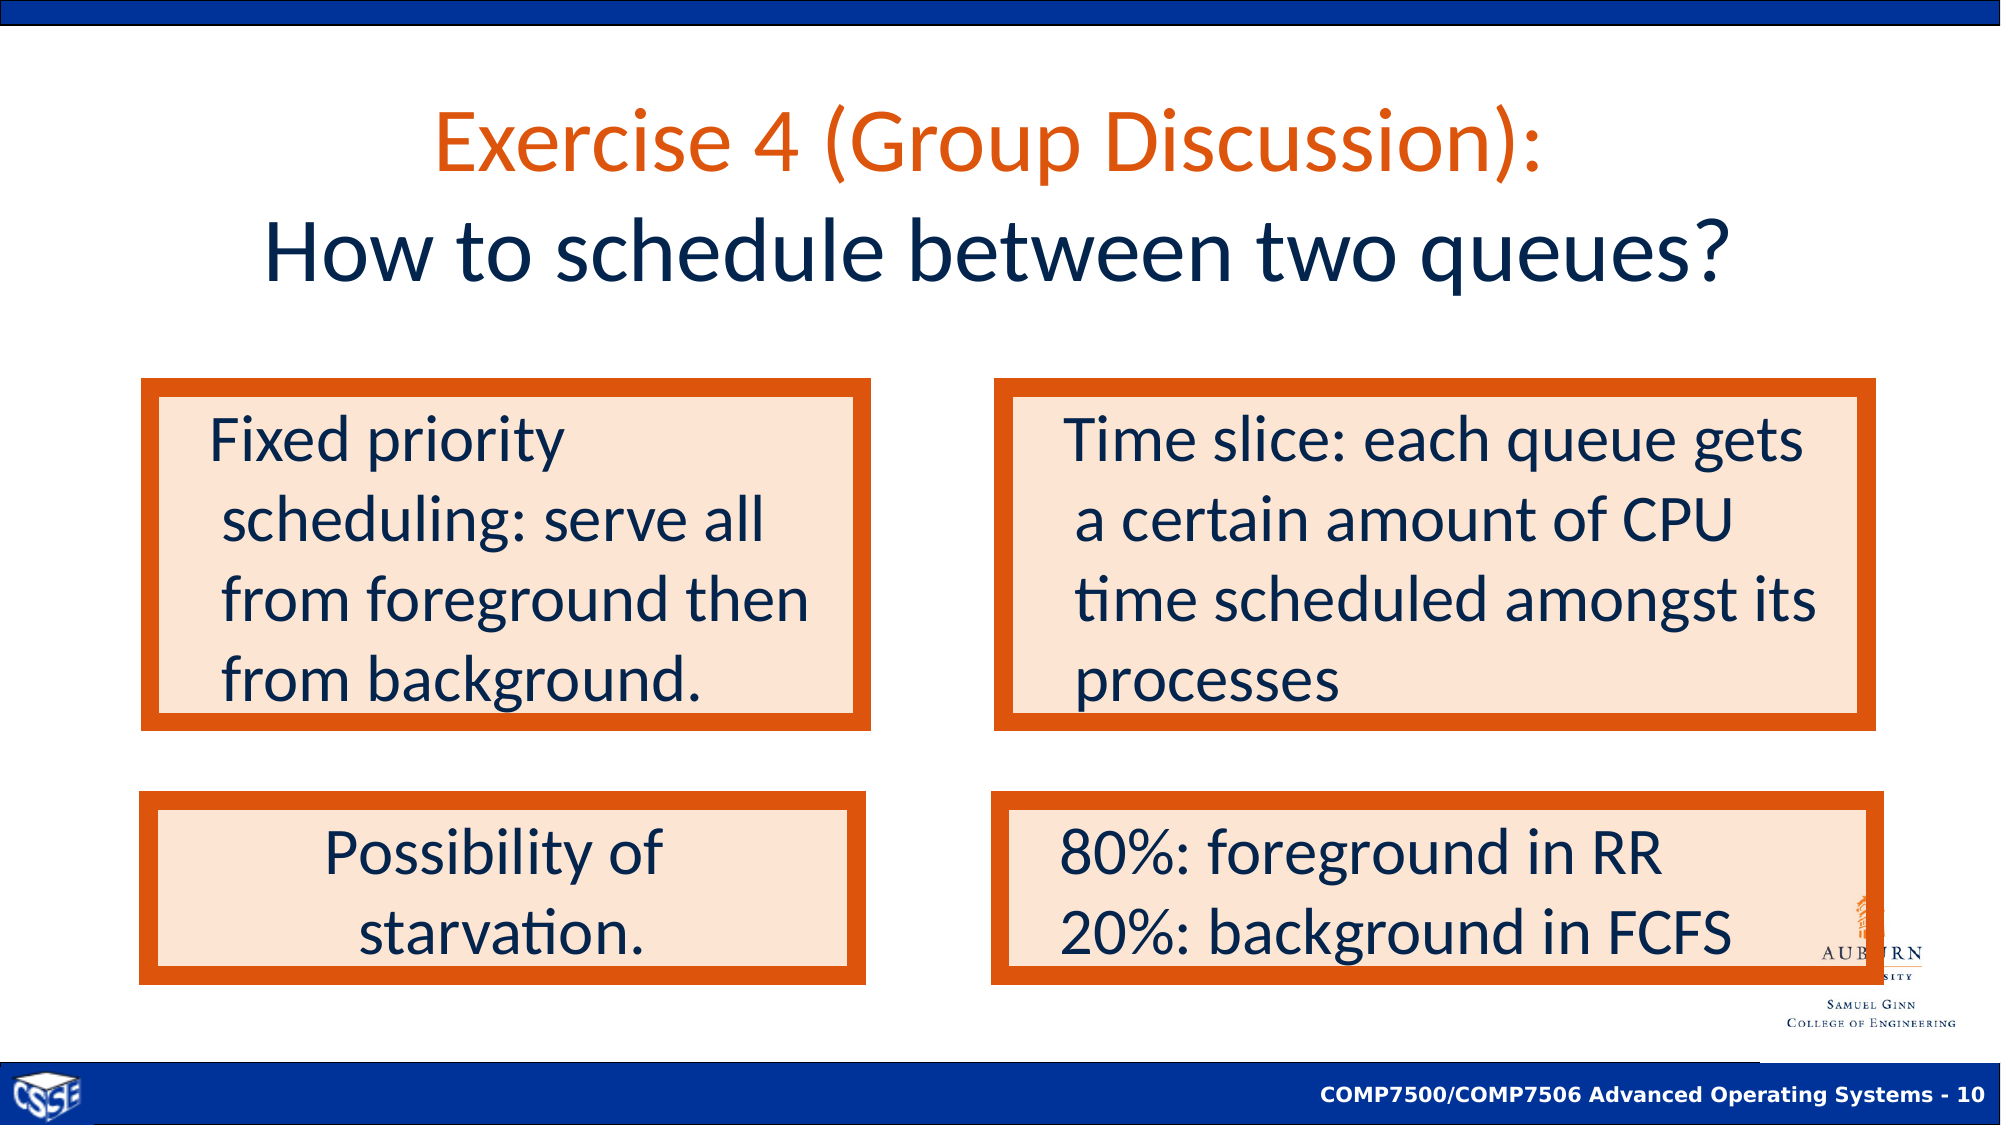

# Exercise 4 (Group Discussion): How to schedule between two queues?
   Fixed priority scheduling: serve all from foreground then from background.
   Time slice: each queue gets a certain amount of CPU time scheduled amongst its processes
Possibility of
starvation.
   80%: foreground in RR
   20%: background in FCFS